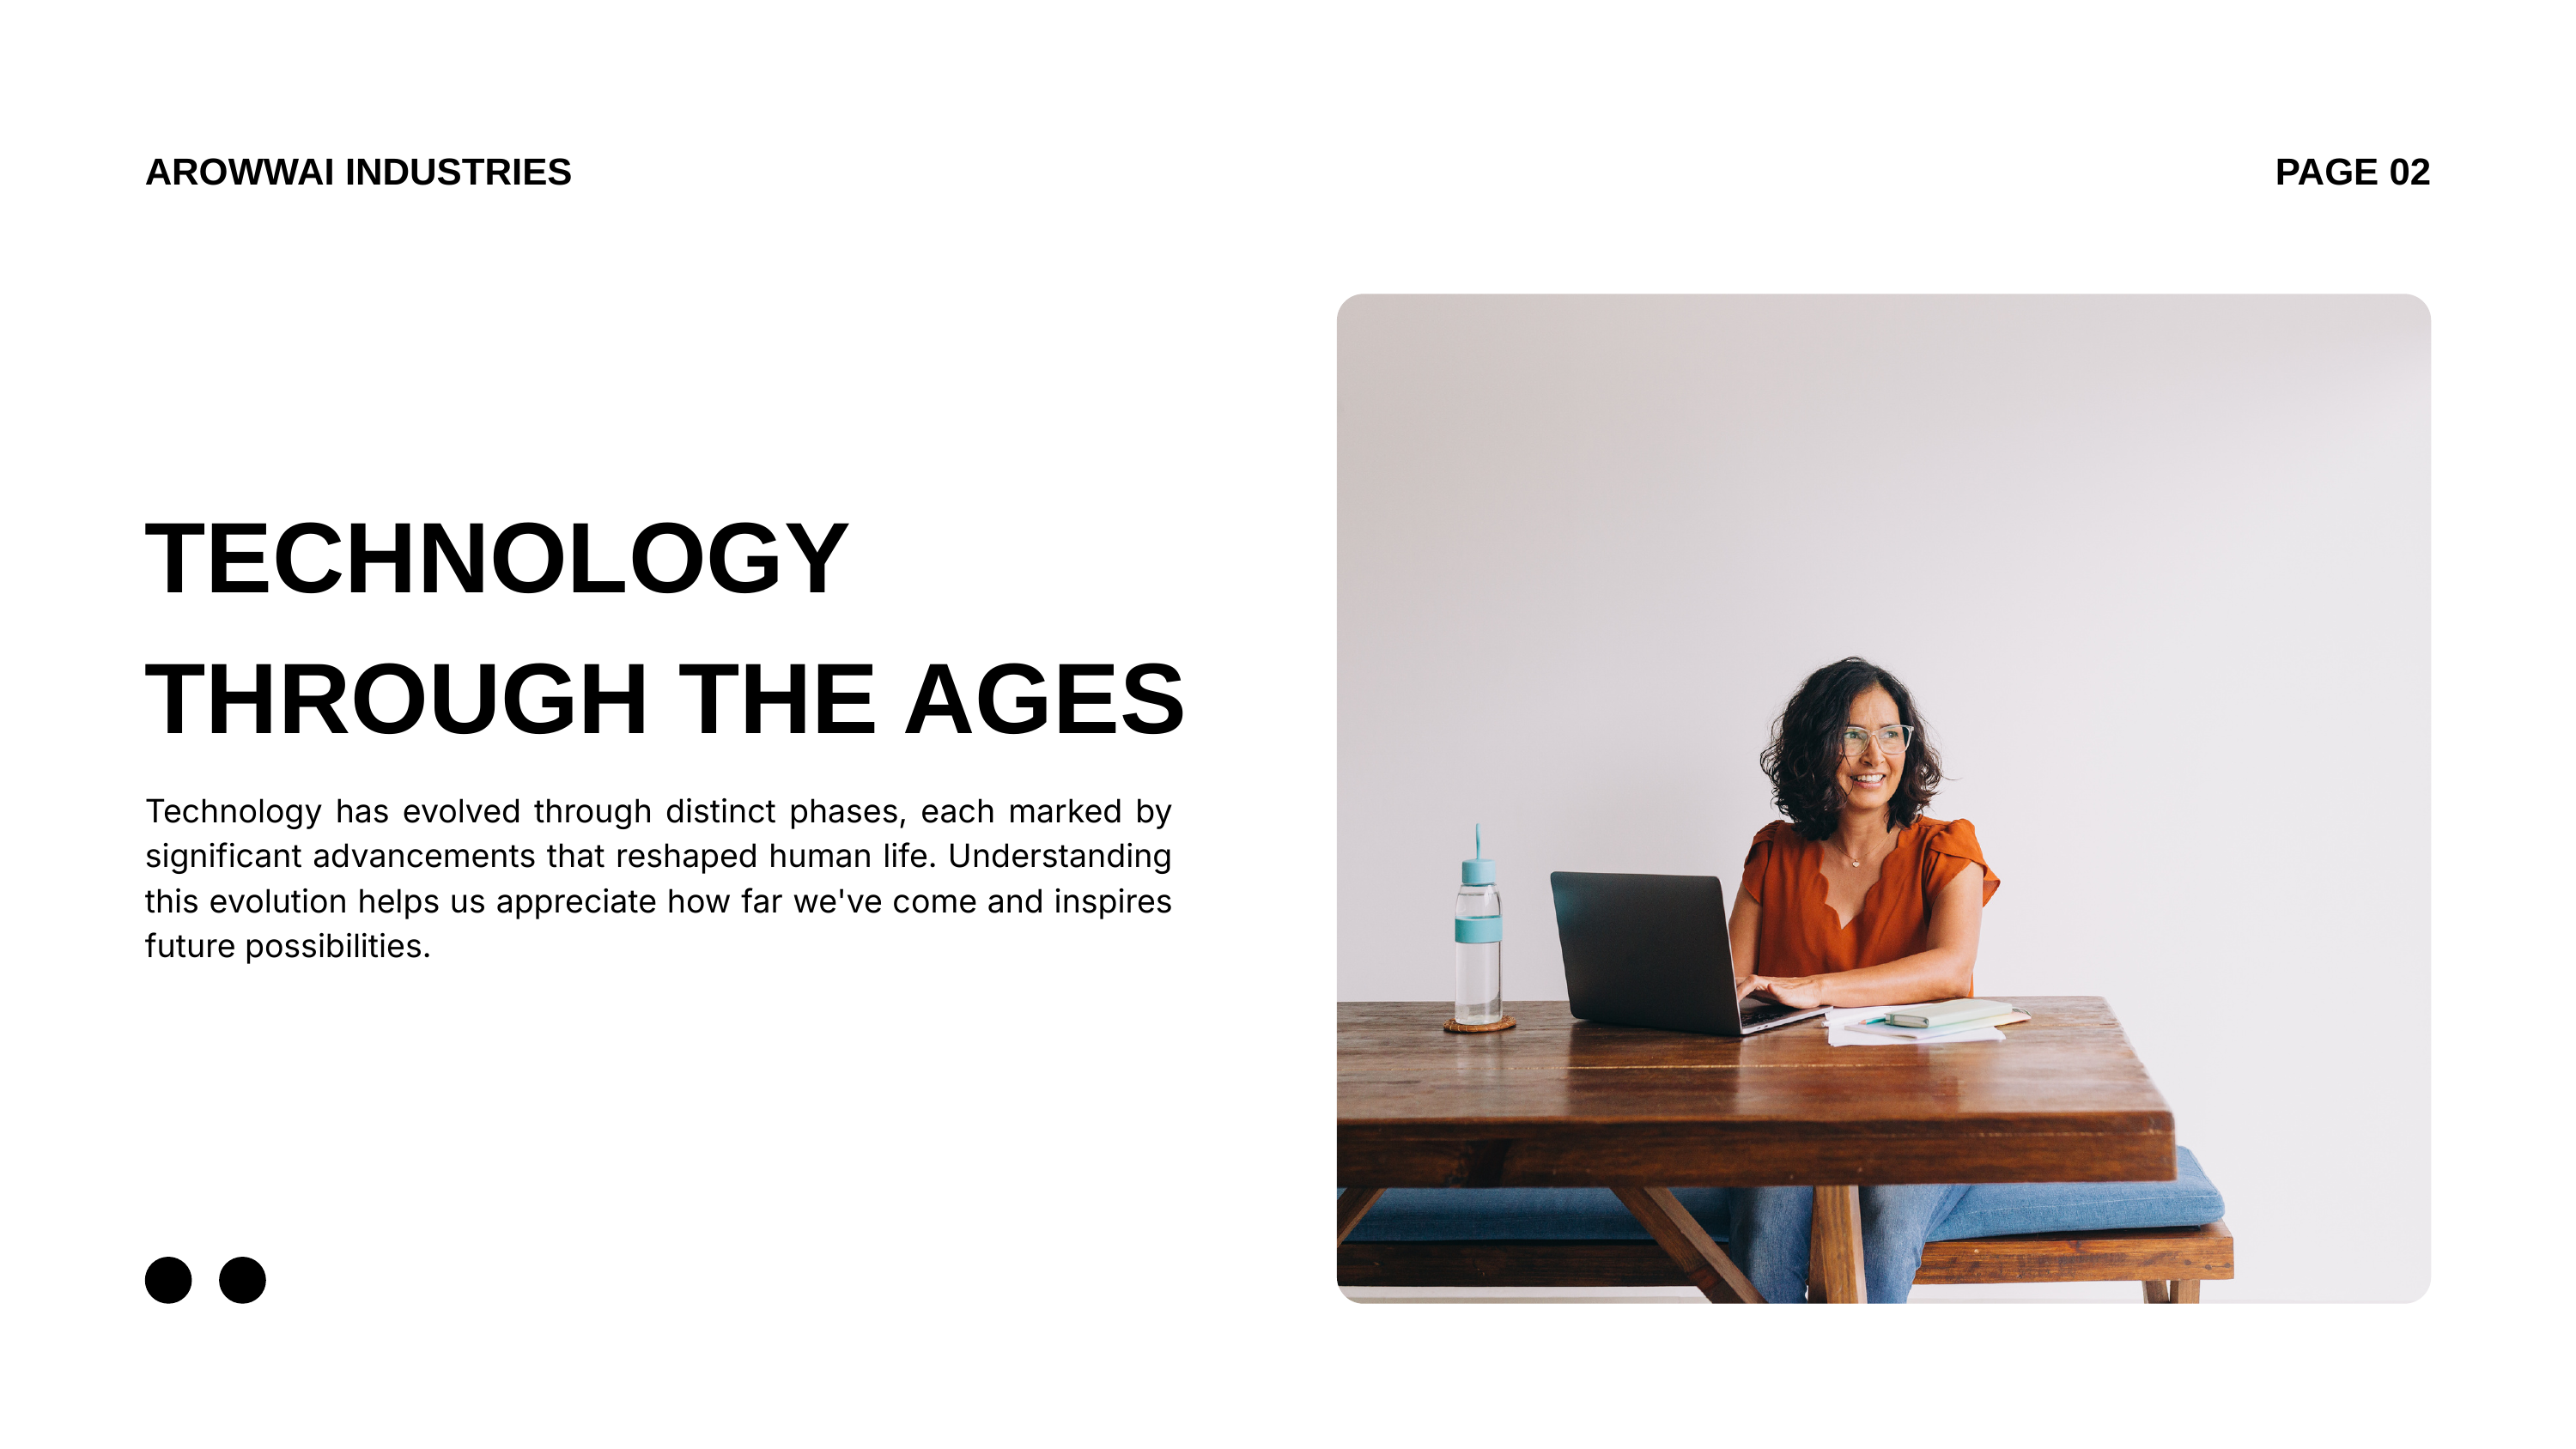

AROWWAI INDUSTRIES
PAGE 02

TECHNOLOGY THROUGH THE AGES
Technology has evolved through distinct phases, each marked by significant advancements that reshaped human life. Understanding this evolution helps us appreciate how far we've come and inspires future possibilities.